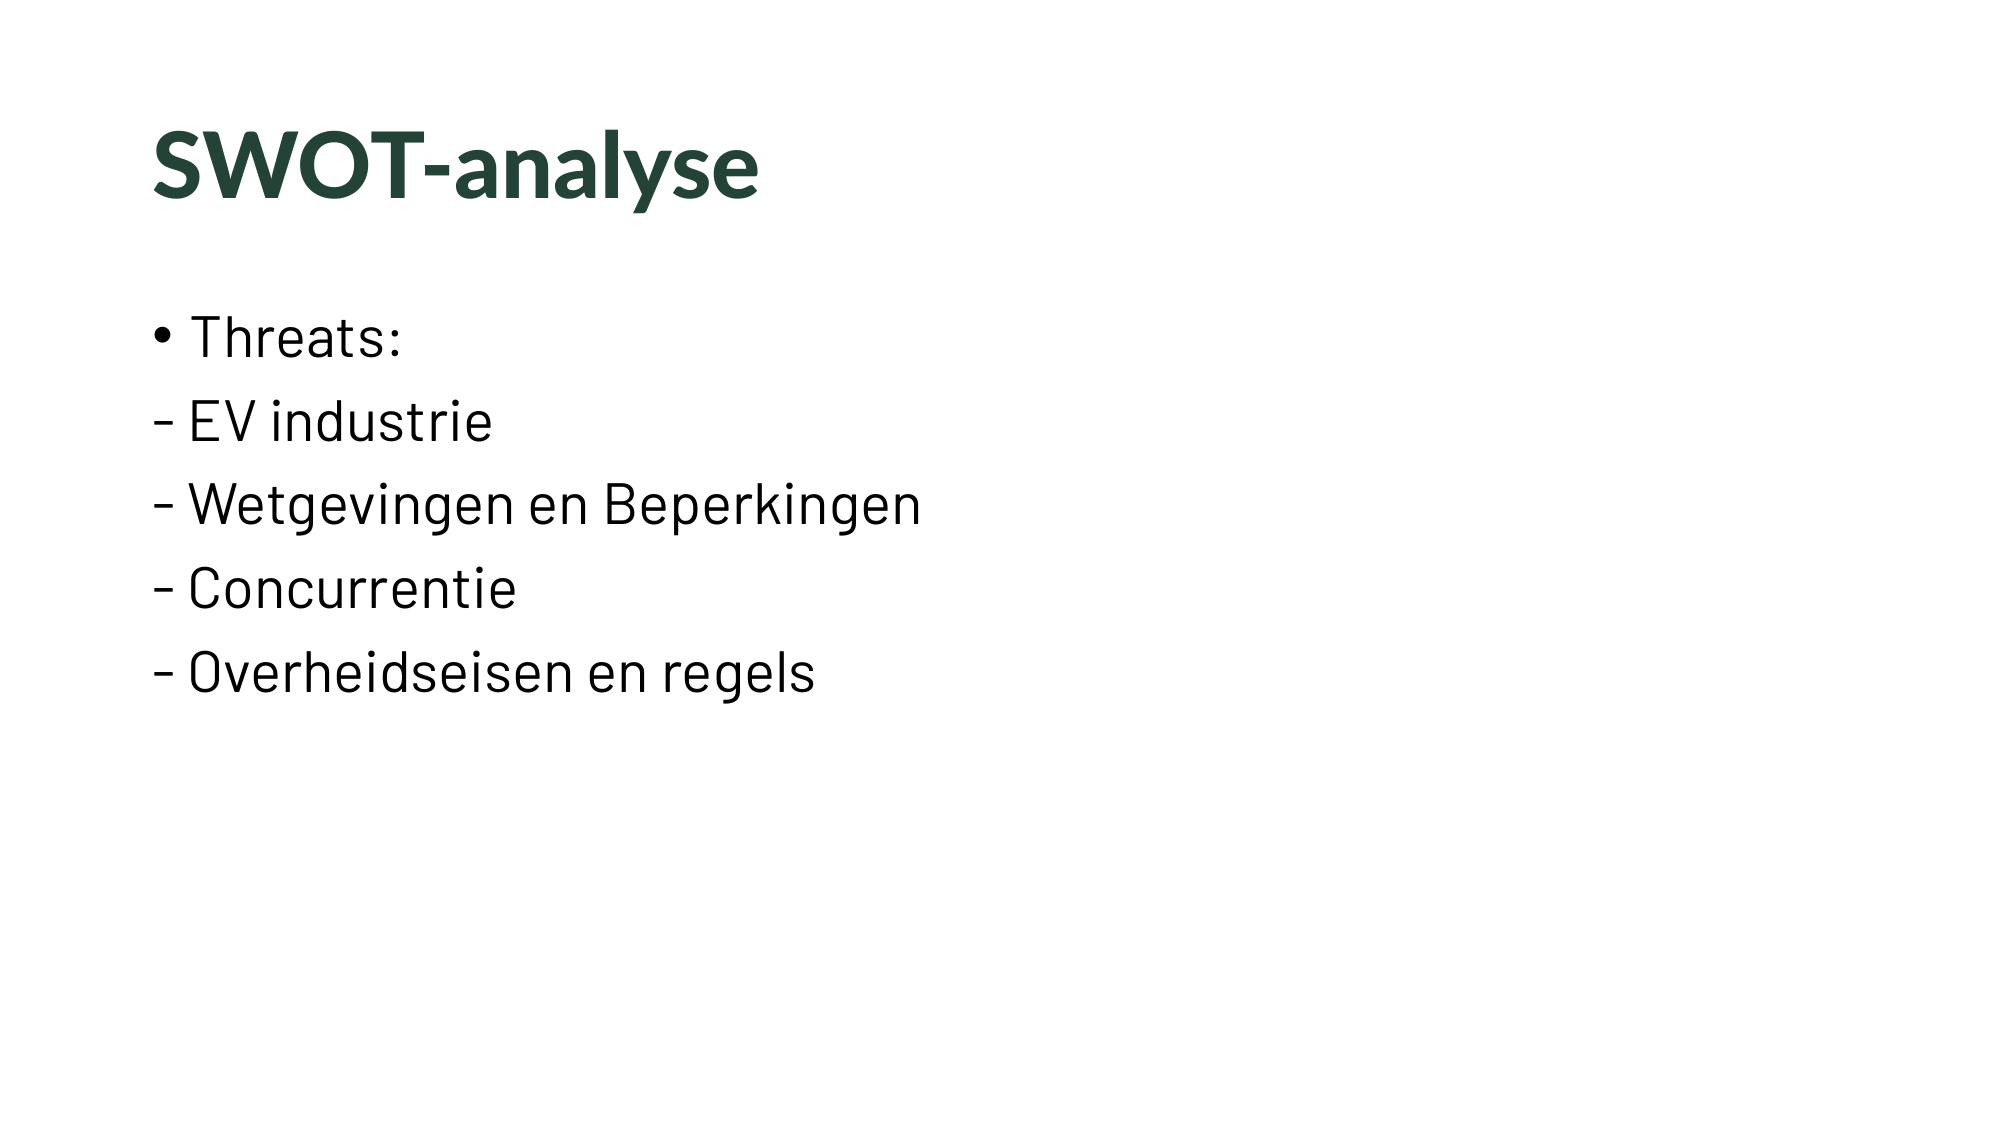

# SWOT-analyse
Threats:
- EV industrie
- Wetgevingen en Beperkingen
- Concurrentie
- Overheidseisen en regels